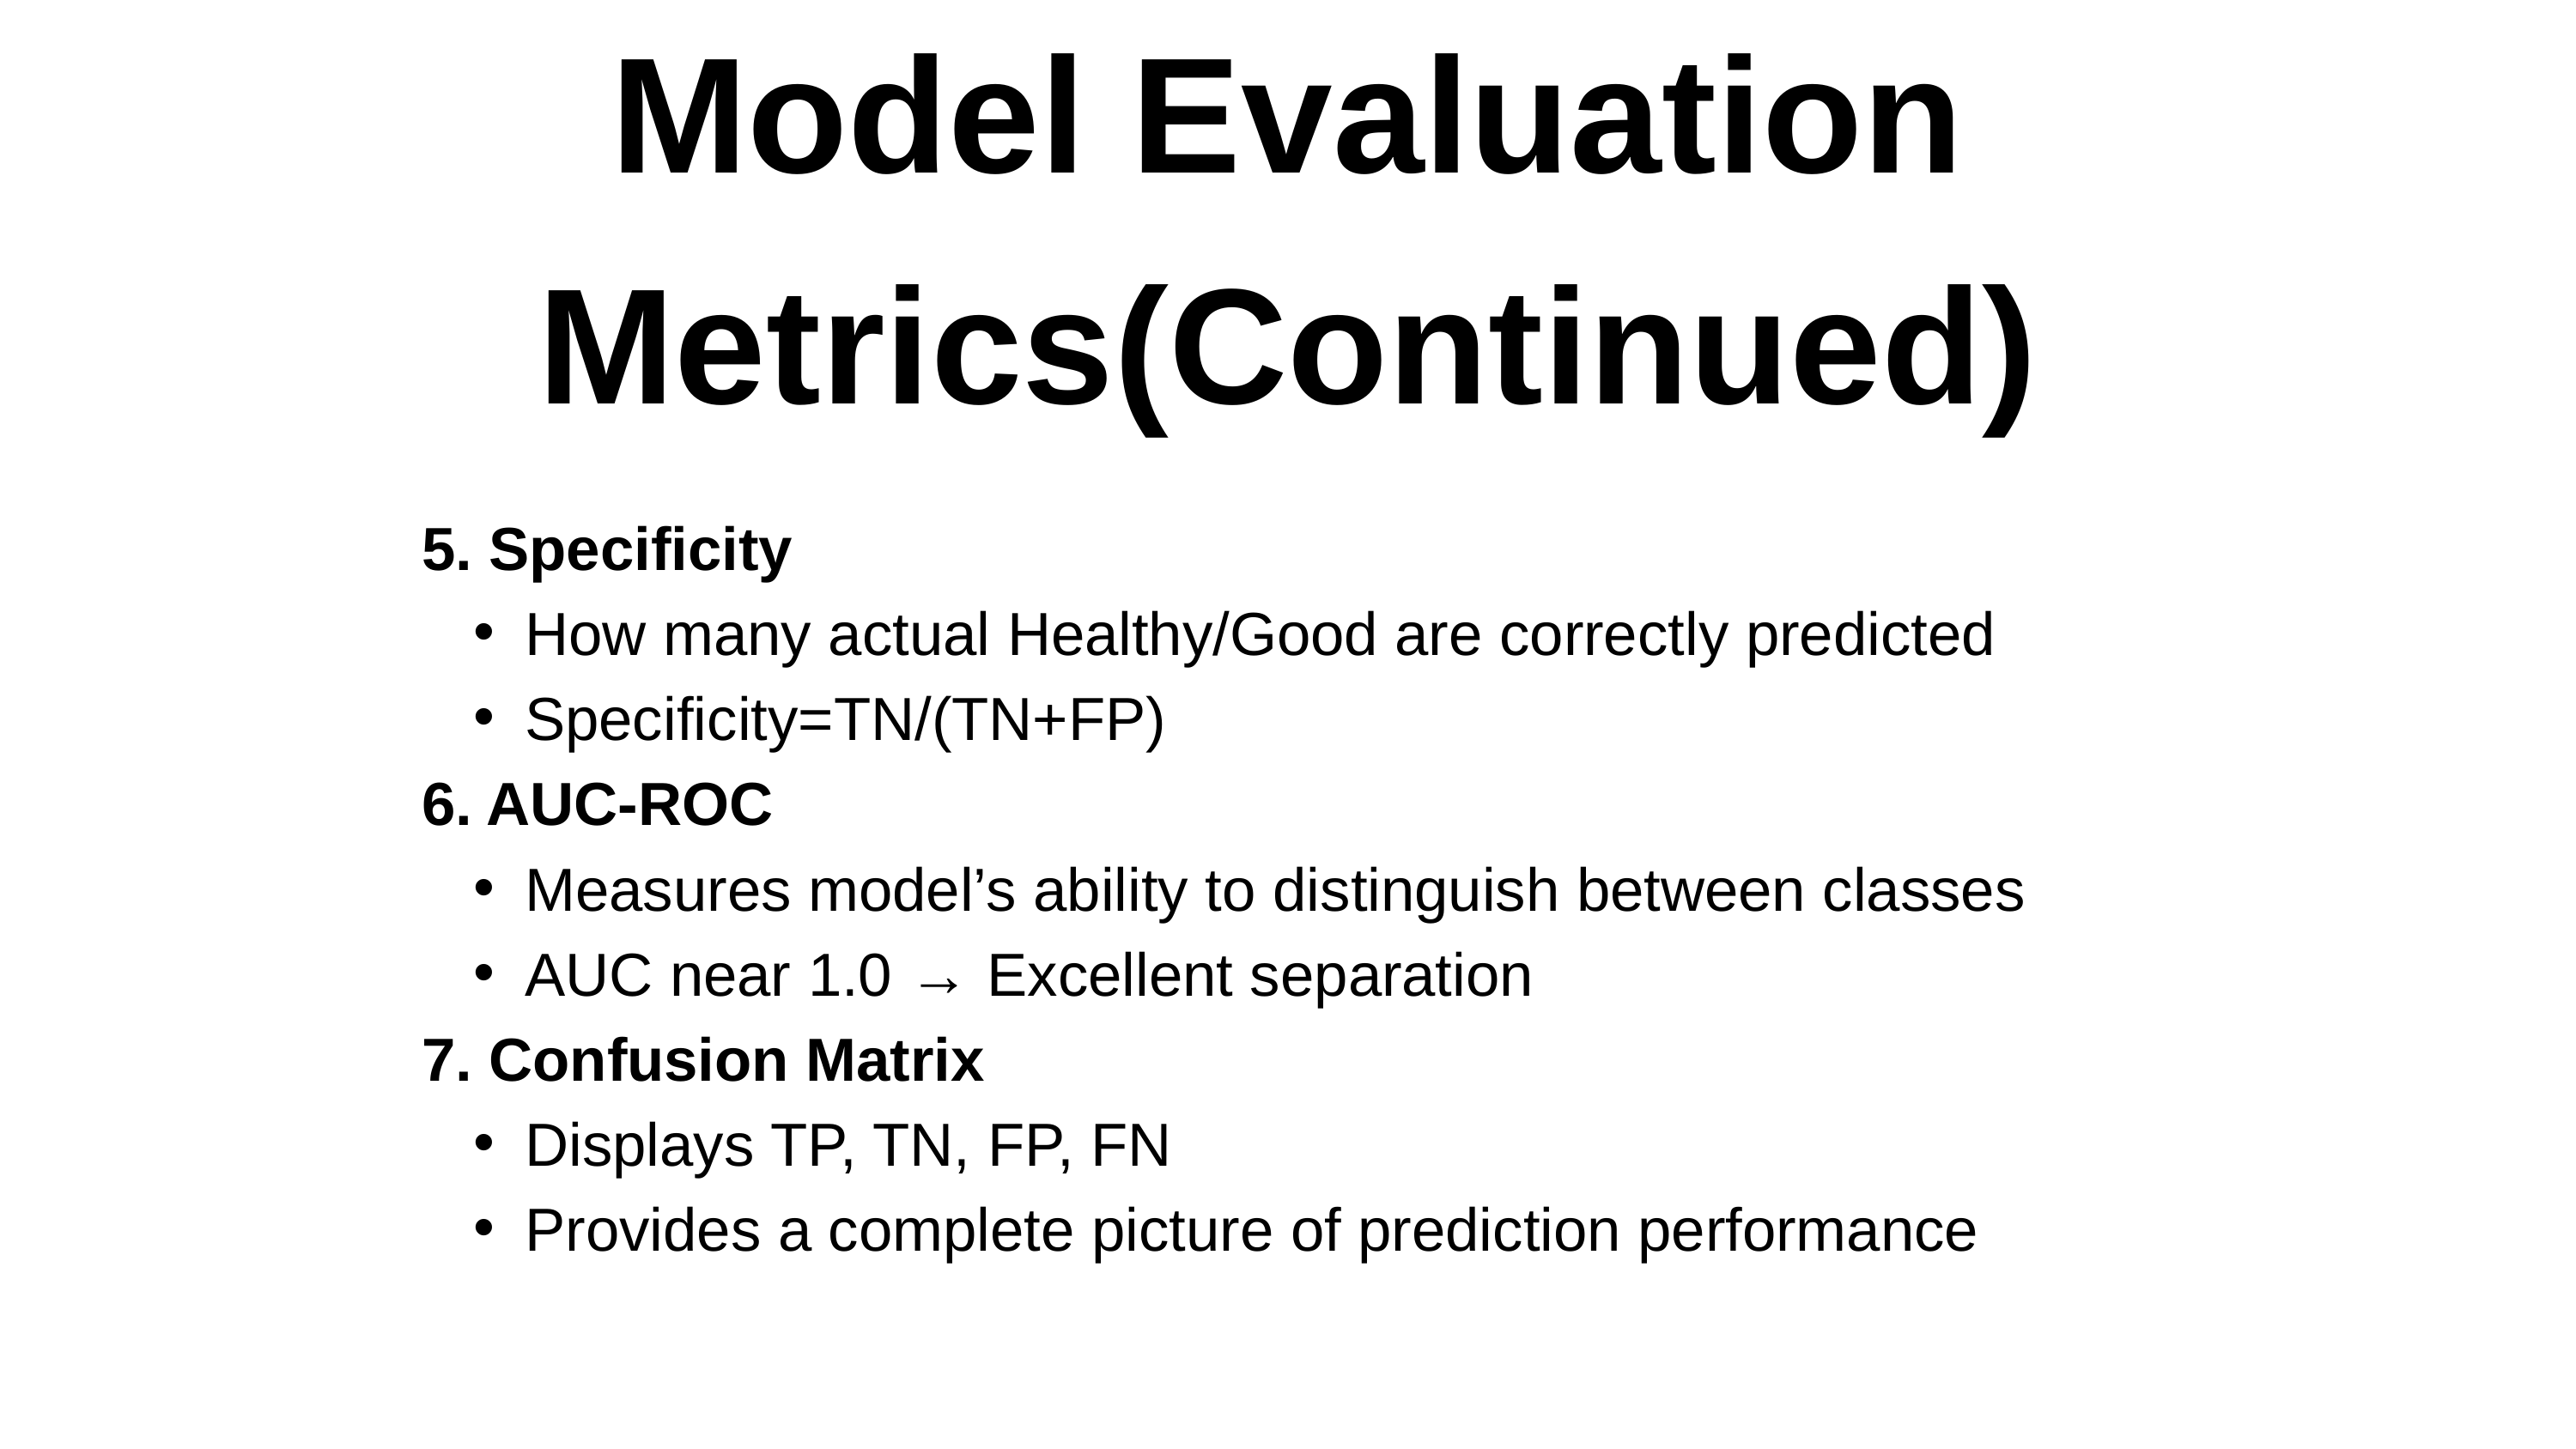

Model Evaluation Metrics(Continued)
5. Specificity
How many actual Healthy/Good are correctly predicted
Specificity=TN/(TN+FP)
6. AUC-ROC
Measures model’s ability to distinguish between classes
AUC near 1.0 → Excellent separation
7. Confusion Matrix
Displays TP, TN, FP, FN
Provides a complete picture of prediction performance